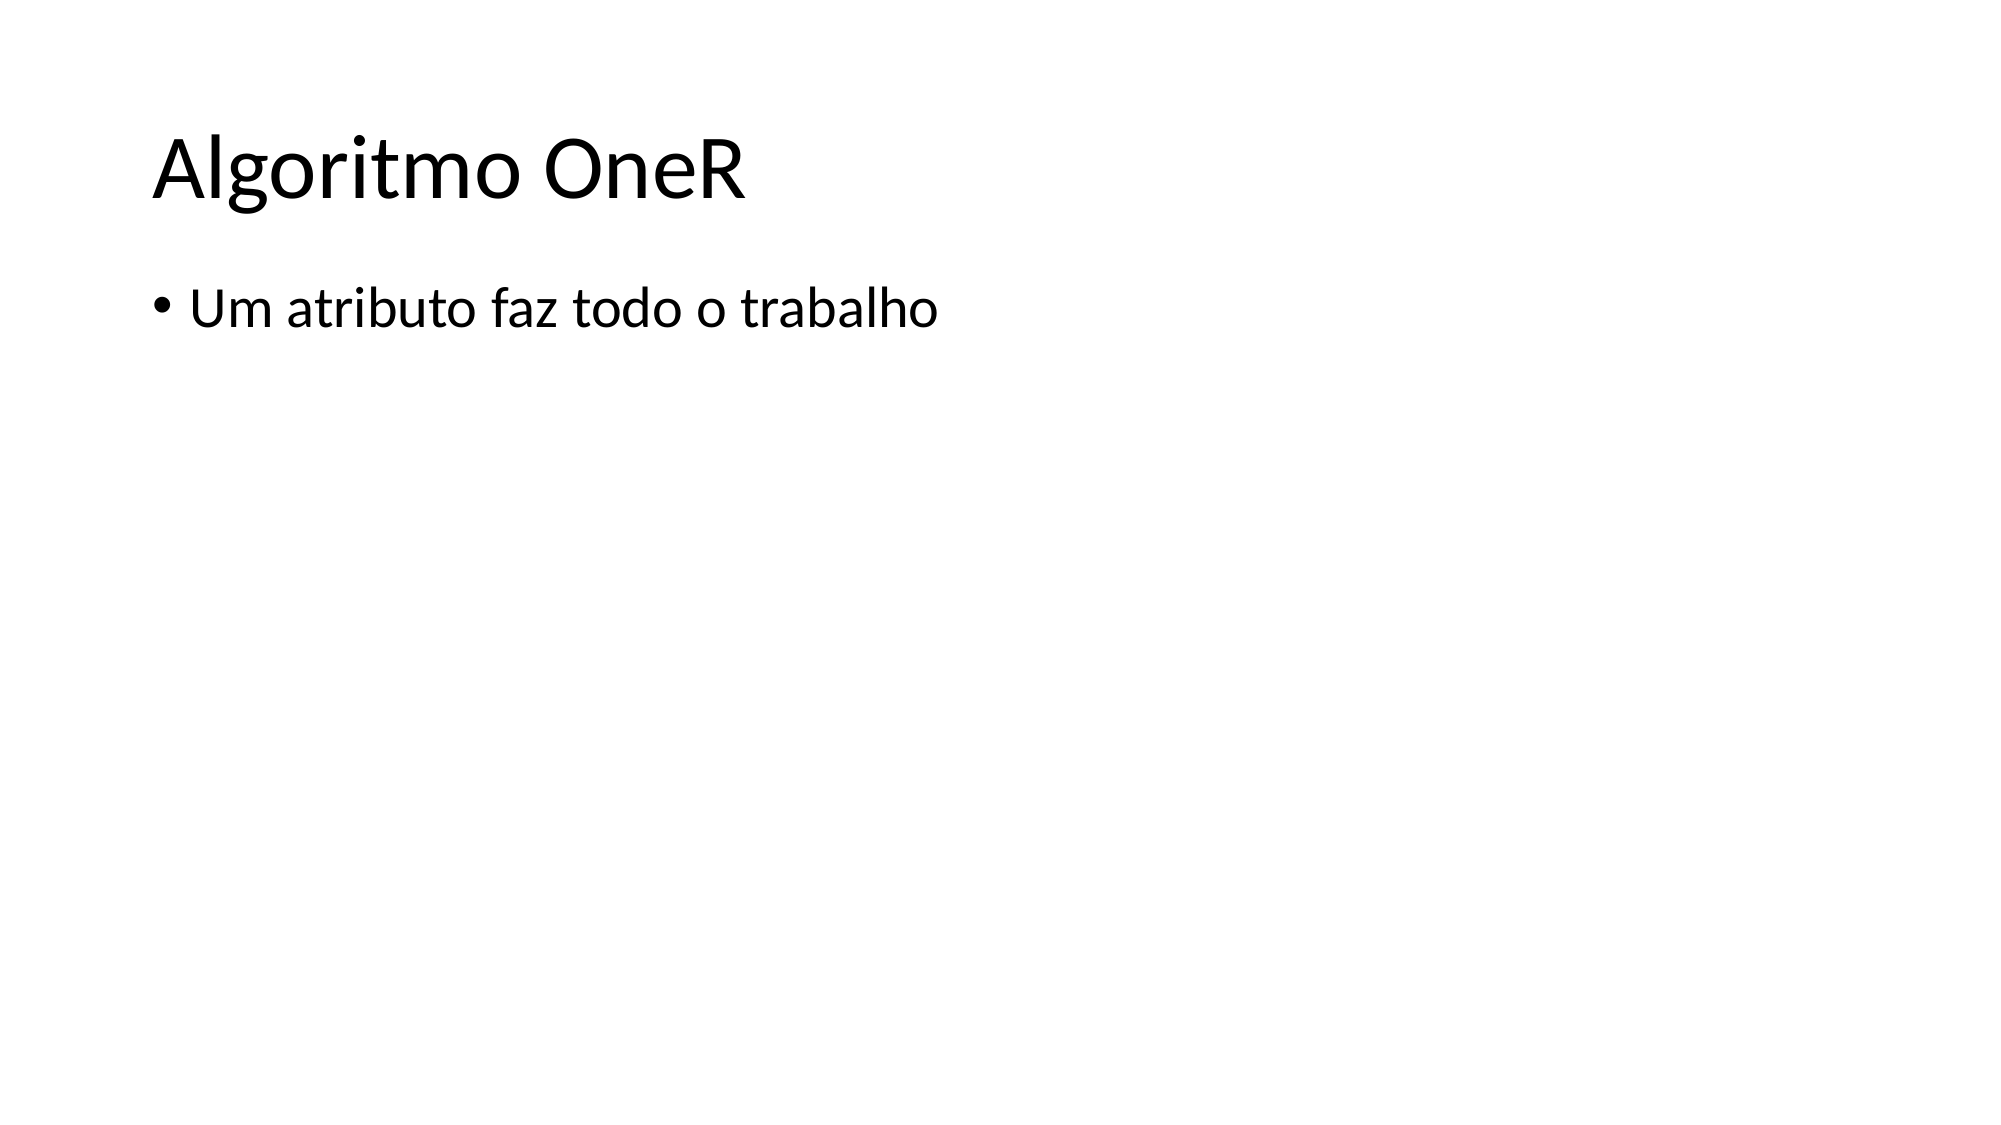

# Algoritmo OneR
Um atributo faz todo o trabalho